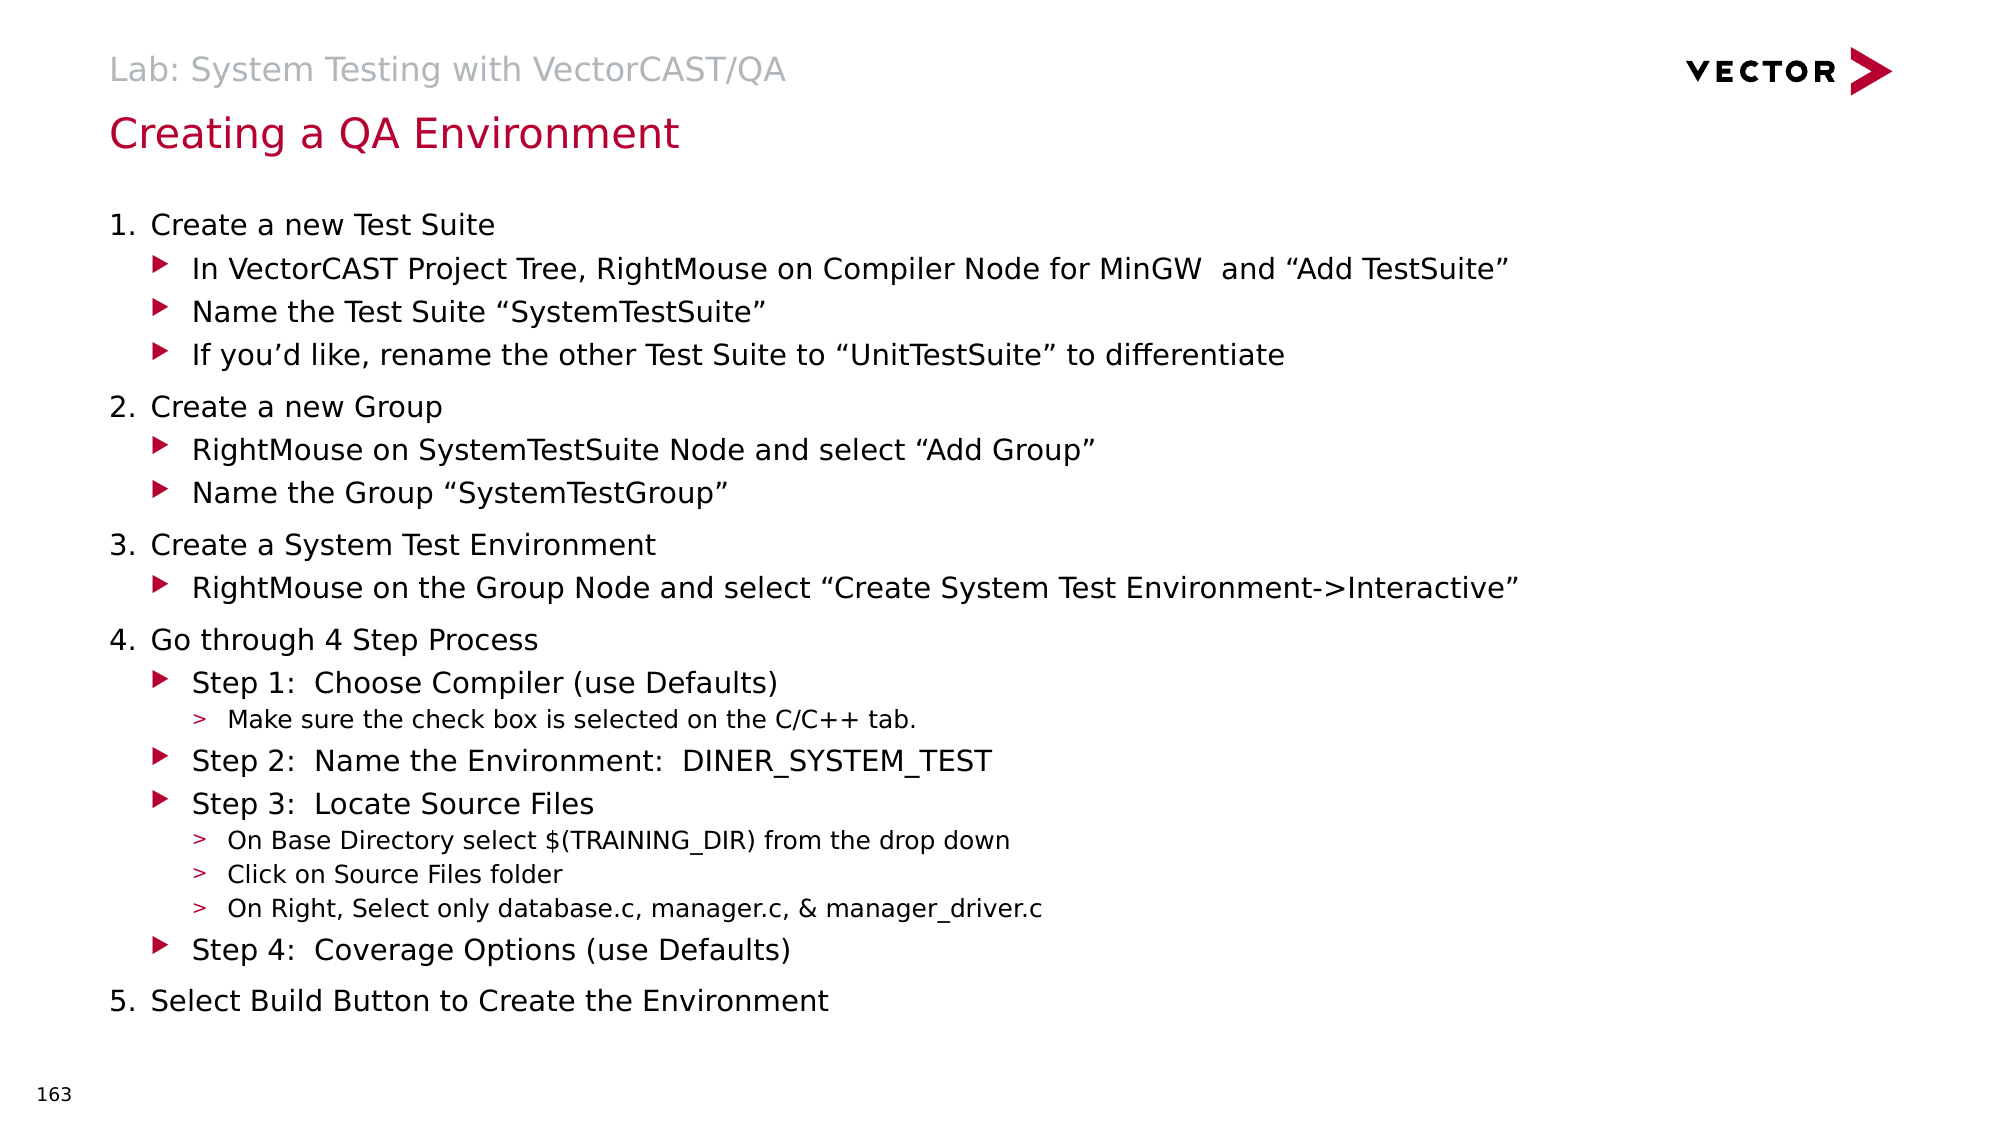

# Lab: System Testing with VectorCAST/QA
Creating a QA Environment
Create a new Test Suite
In VectorCAST Project Tree, RightMouse on Compiler Node for MinGW  and “Add TestSuite”
Name the Test Suite “SystemTestSuite”
If you’d like, rename the other Test Suite to “UnitTestSuite” to differentiate
Create a new Group
RightMouse on SystemTestSuite Node and select “Add Group”
Name the Group “SystemTestGroup”
Create a System Test Environment
RightMouse on the Group Node and select “Create System Test Environment->Interactive”
Go through 4 Step Process
Step 1:  Choose Compiler (use Defaults)
Make sure the check box is selected on the C/C++ tab.
Step 2:  Name the Environment:  DINER_SYSTEM_TEST
Step 3:  Locate Source Files
On Base Directory select $(TRAINING_DIR) from the drop down
Click on Source Files folder
On Right, Select only database.c, manager.c, & manager_driver.c
Step 4:  Coverage Options (use Defaults)
Select Build Button to Create the Environment